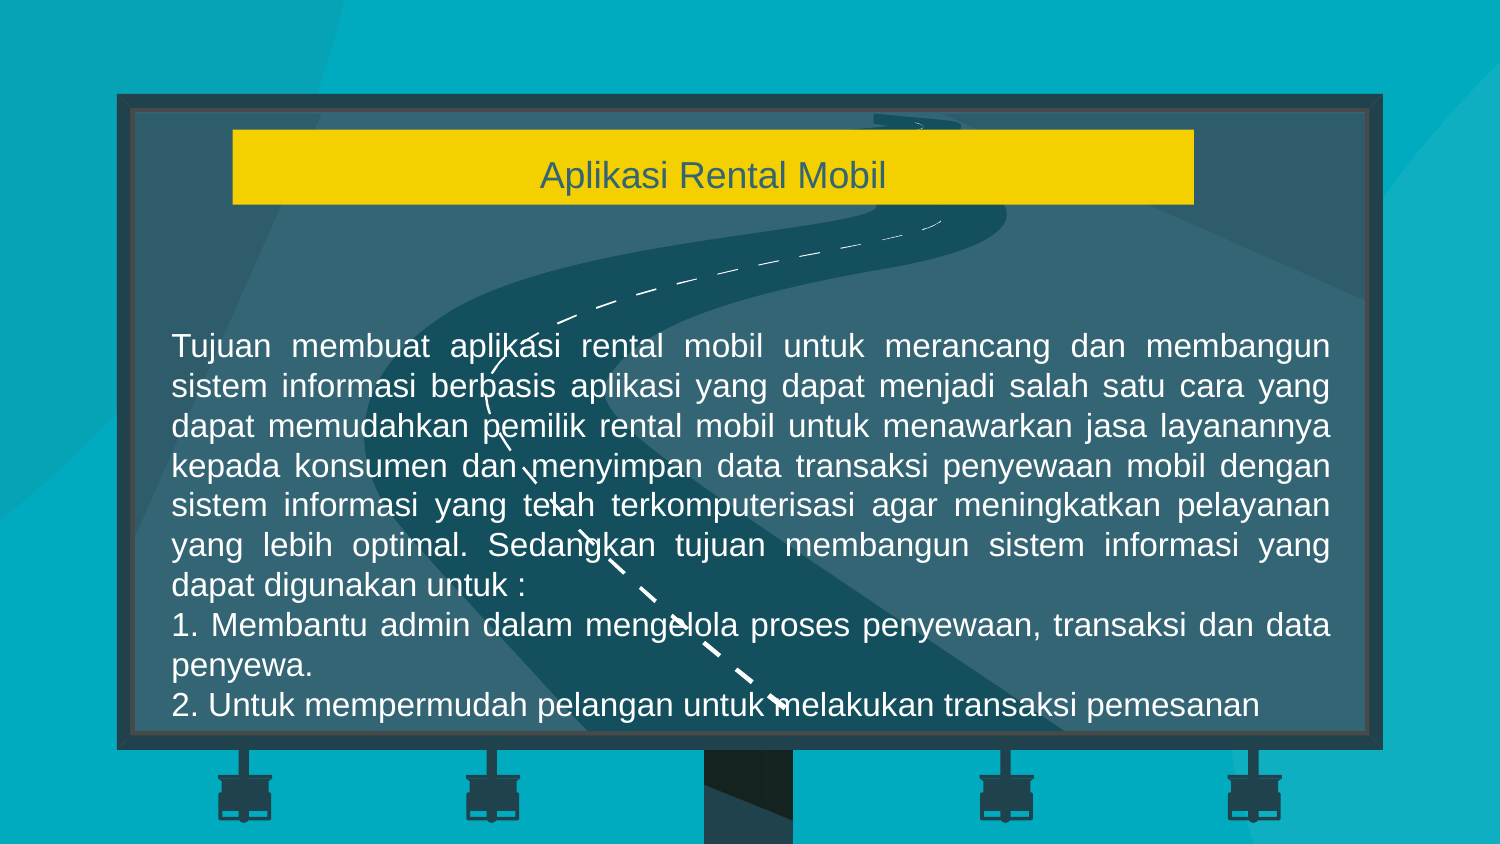

Aplikasi Rental Mobil
# Tujuan membuat aplikasi rental mobil untuk merancang dan membangun sistem informasi berbasis aplikasi yang dapat menjadi salah satu cara yang dapat memudahkan pemilik rental mobil untuk menawarkan jasa layanannya kepada konsumen dan menyimpan data transaksi penyewaan mobil dengan sistem informasi yang telah terkomputerisasi agar meningkatkan pelayanan yang lebih optimal. Sedangkan tujuan membangun sistem informasi yang dapat digunakan untuk :
1. Membantu admin dalam mengelola proses penyewaan, transaksi dan data penyewa.
2. Untuk mempermudah pelangan untuk melakukan transaksi pemesanan